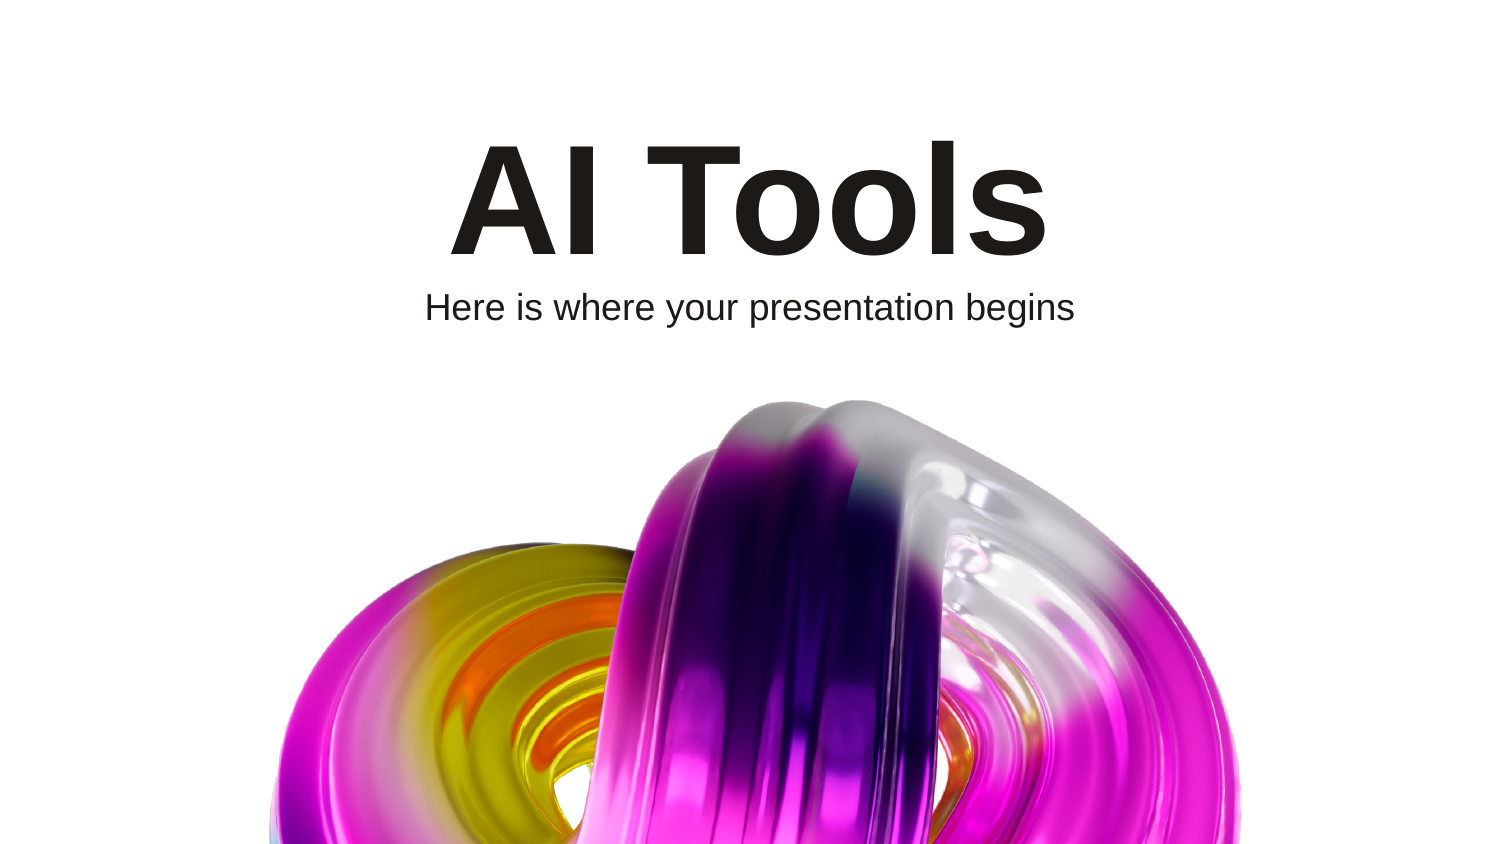

# AI Tools
Here is where your presentation begins